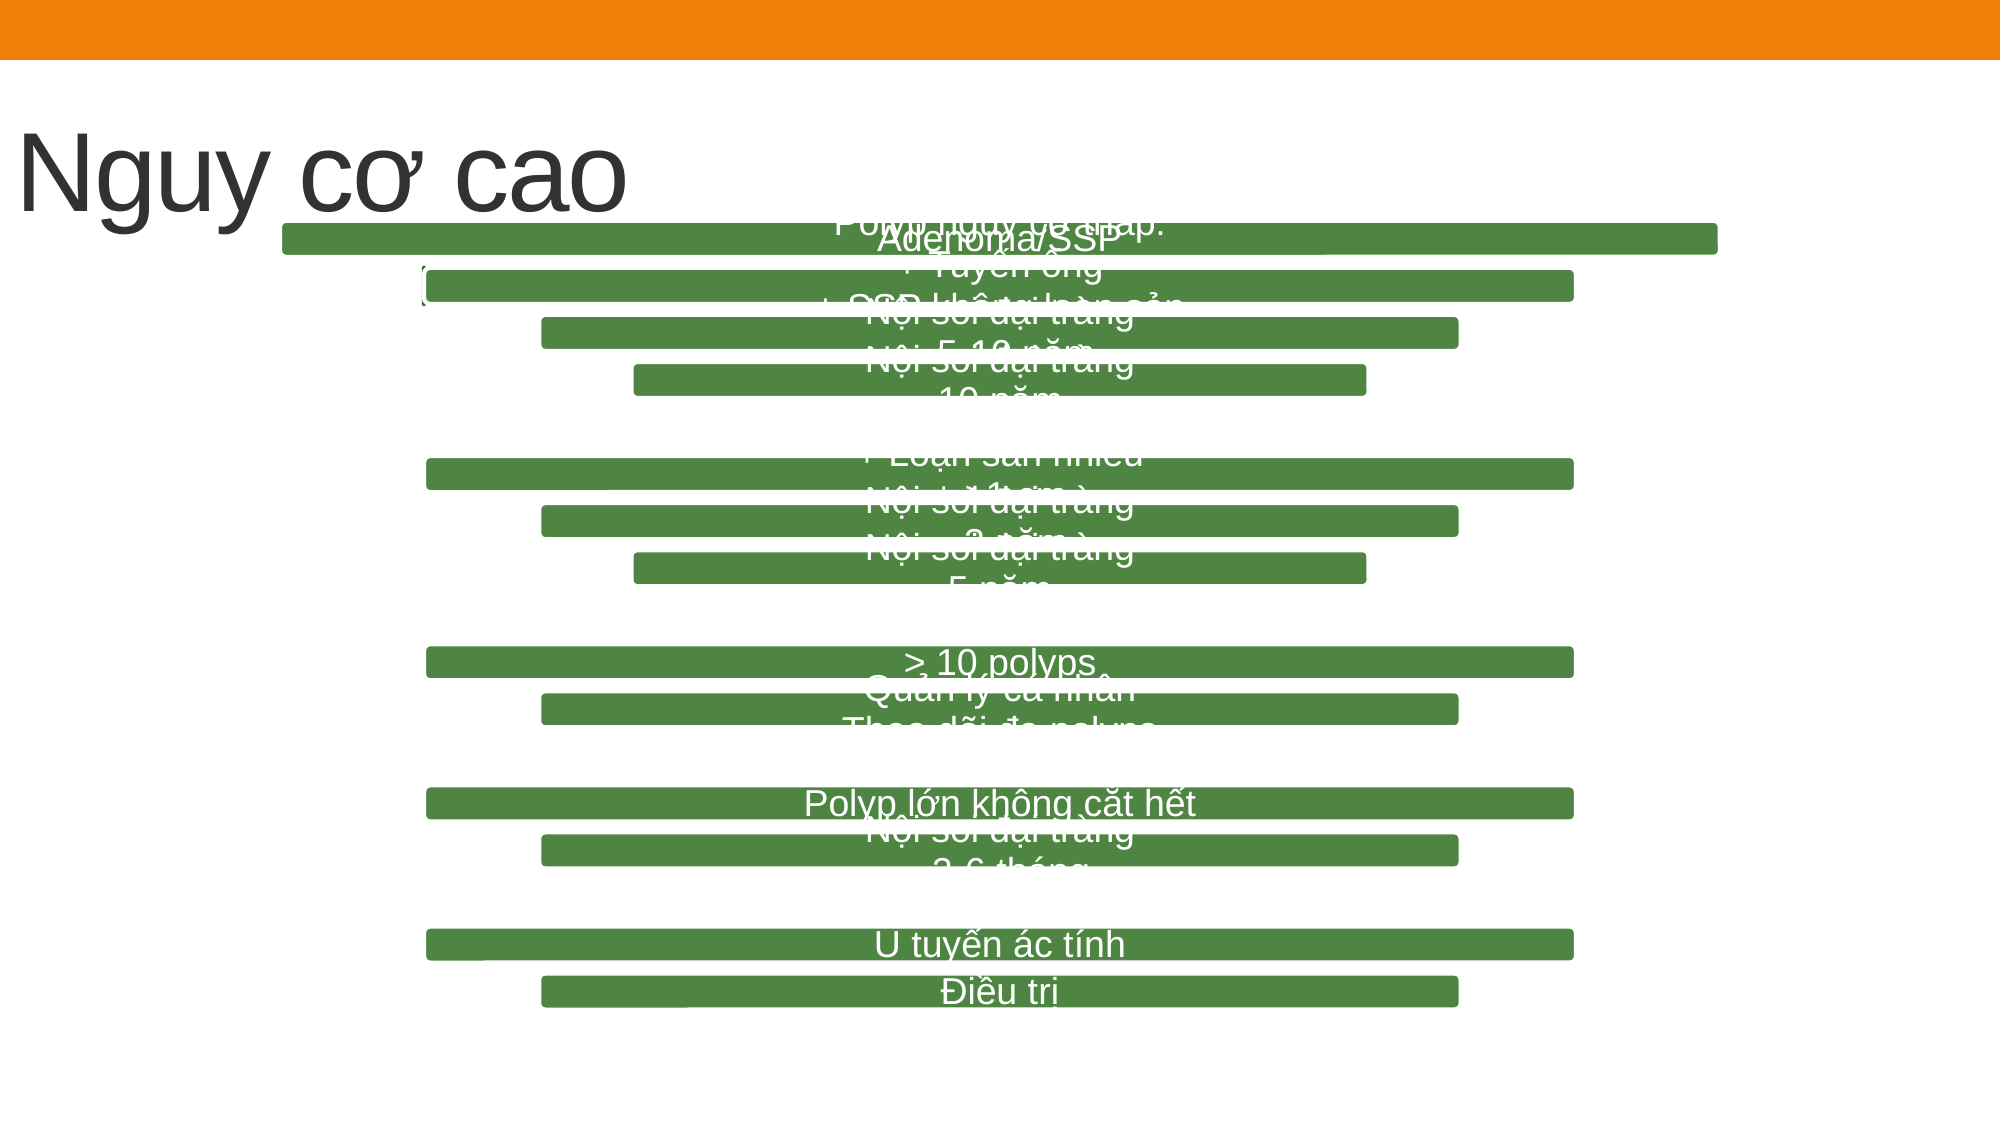

# Nguy cơ cao
Adenoma/SSP
Polyp nguy cơ thấp:
+ Tuyến ống
+ Loạn sản nhiều
+ 3-10 polyps
> 10 polyps
Nội soi đại tràng
Nội soi đại tràng
Nội soi đại tràng
Nội soi đại tràng
5 năm
Quản lý cá nhân
Theo dõi đa polyps
Polyp lớn không cắt hết
U tuyến ác tính
Nội soi đại tràng
~ 2-6 tháng
Điều trị